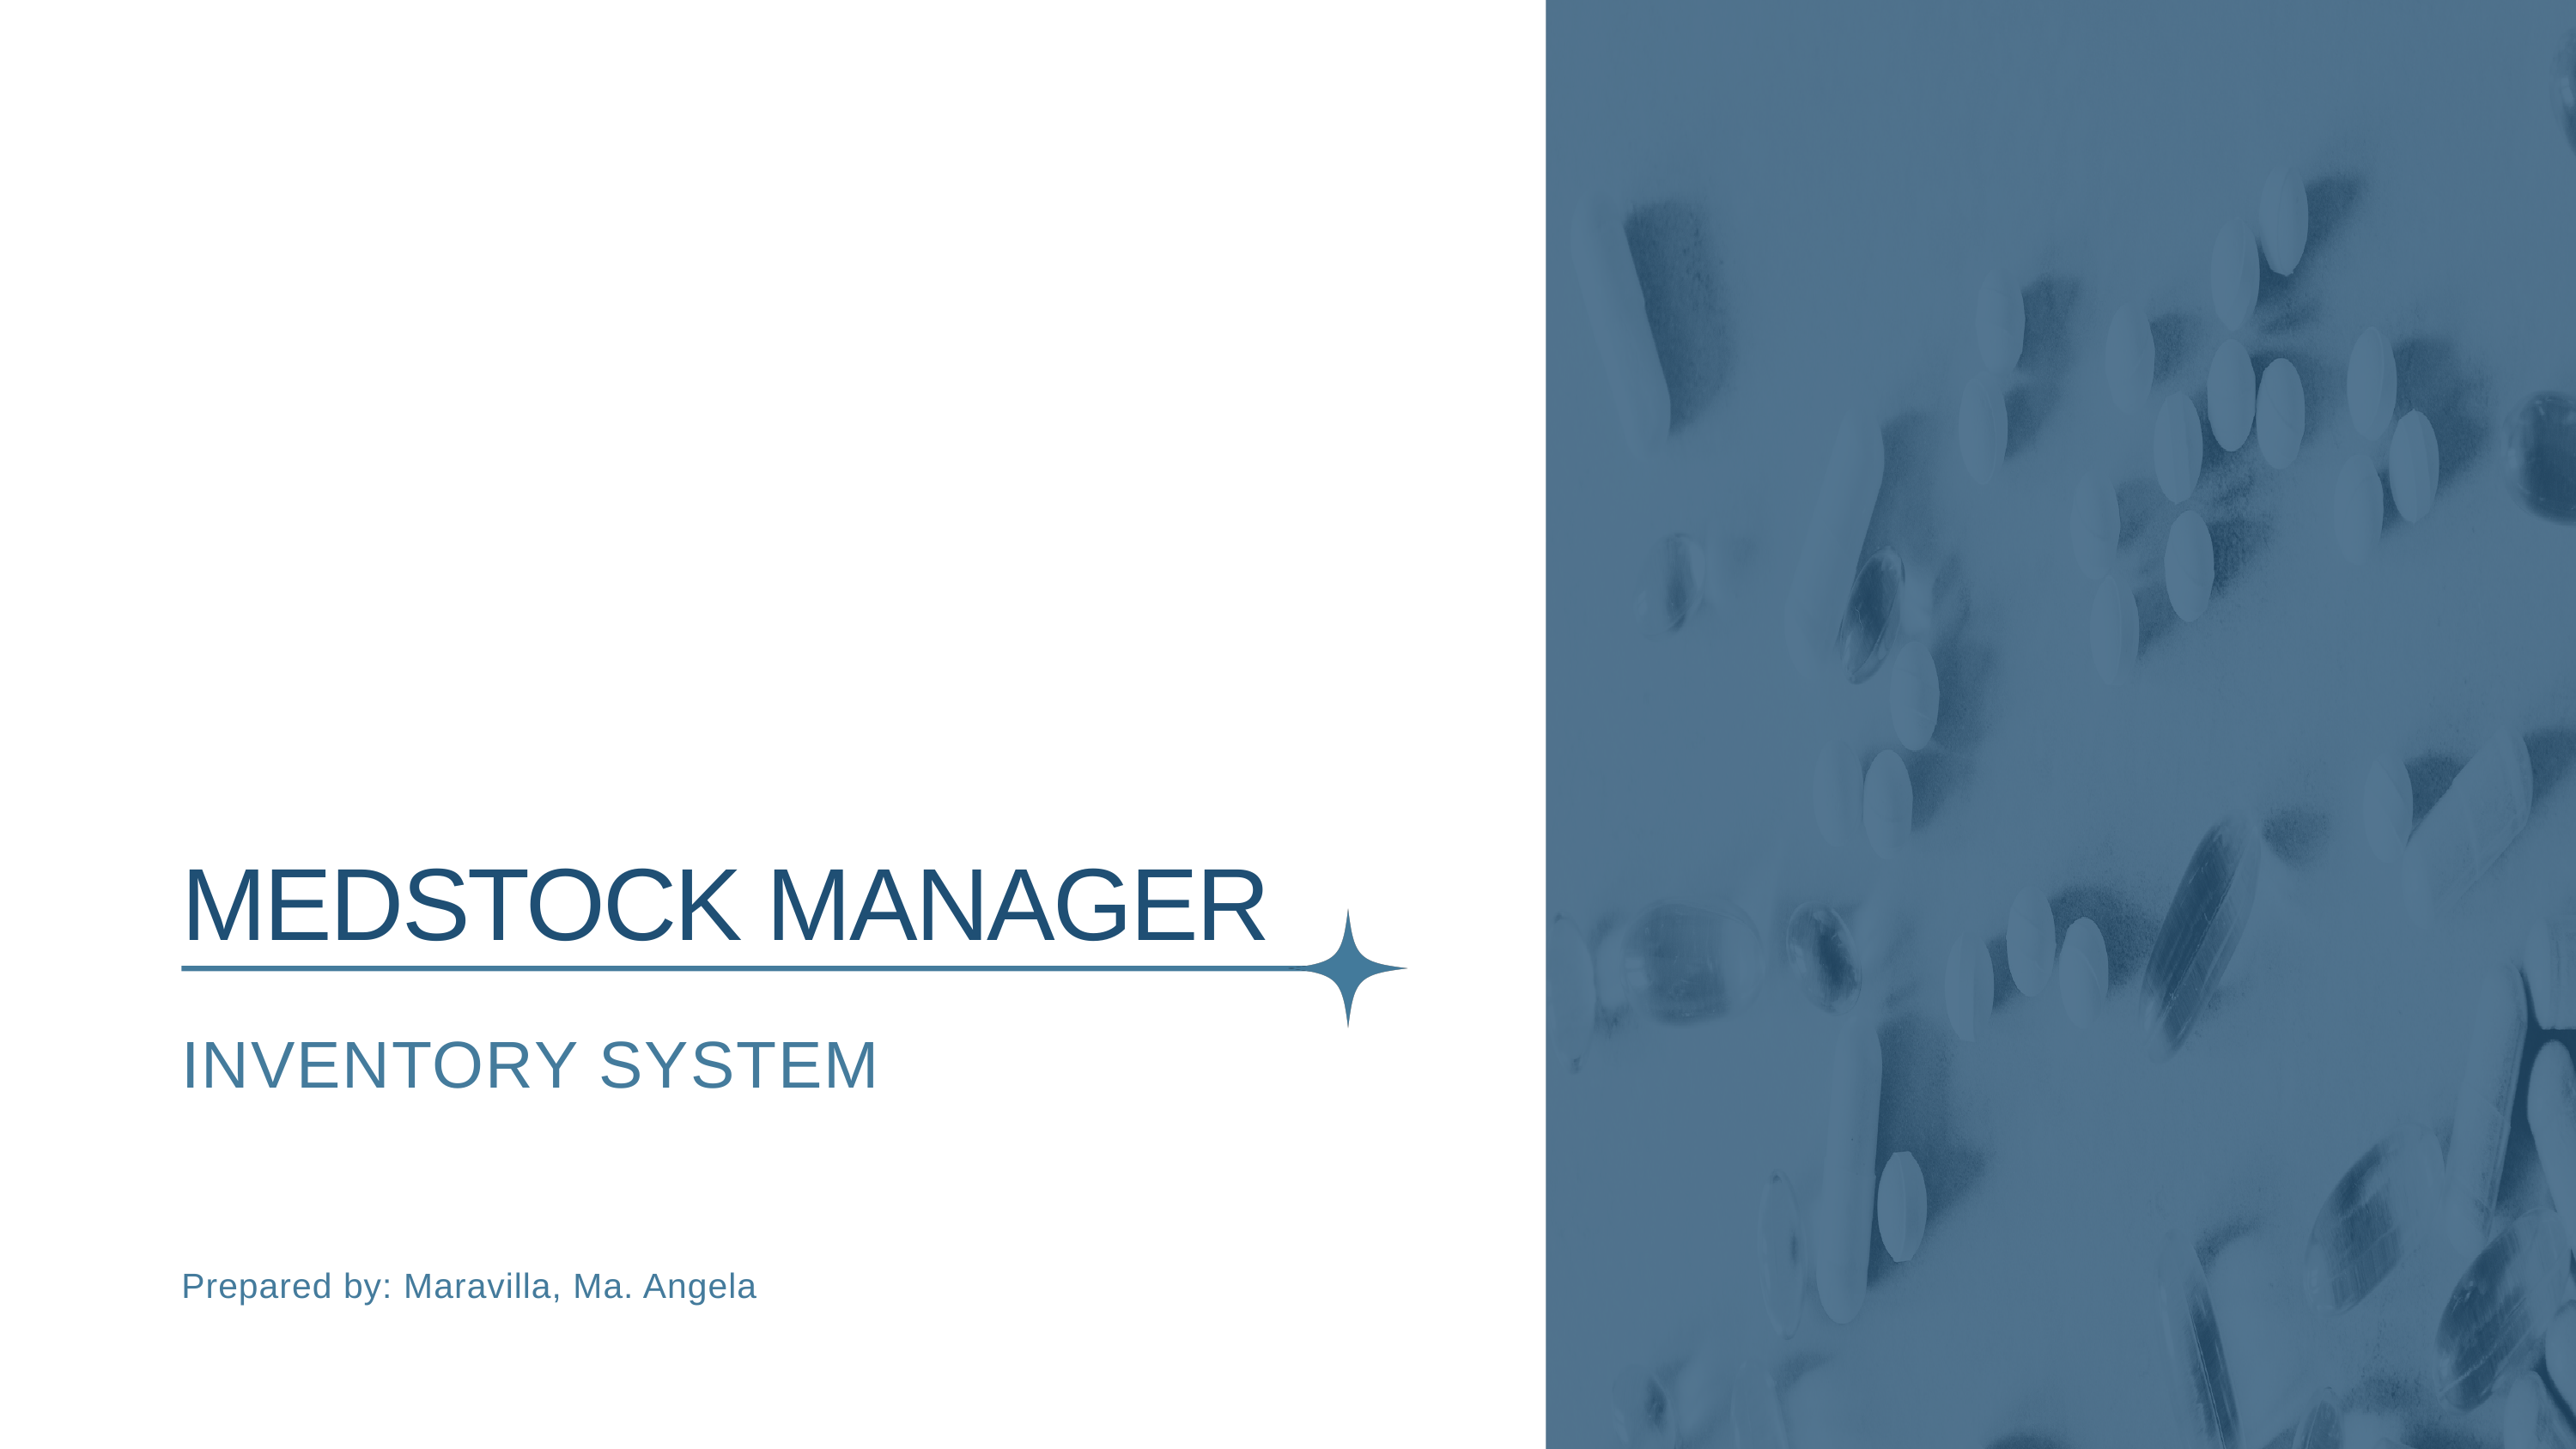

MEDSTOCK MANAGER

INVENTORY SYSTEM
Prepared by: Maravilla, Ma. Angela